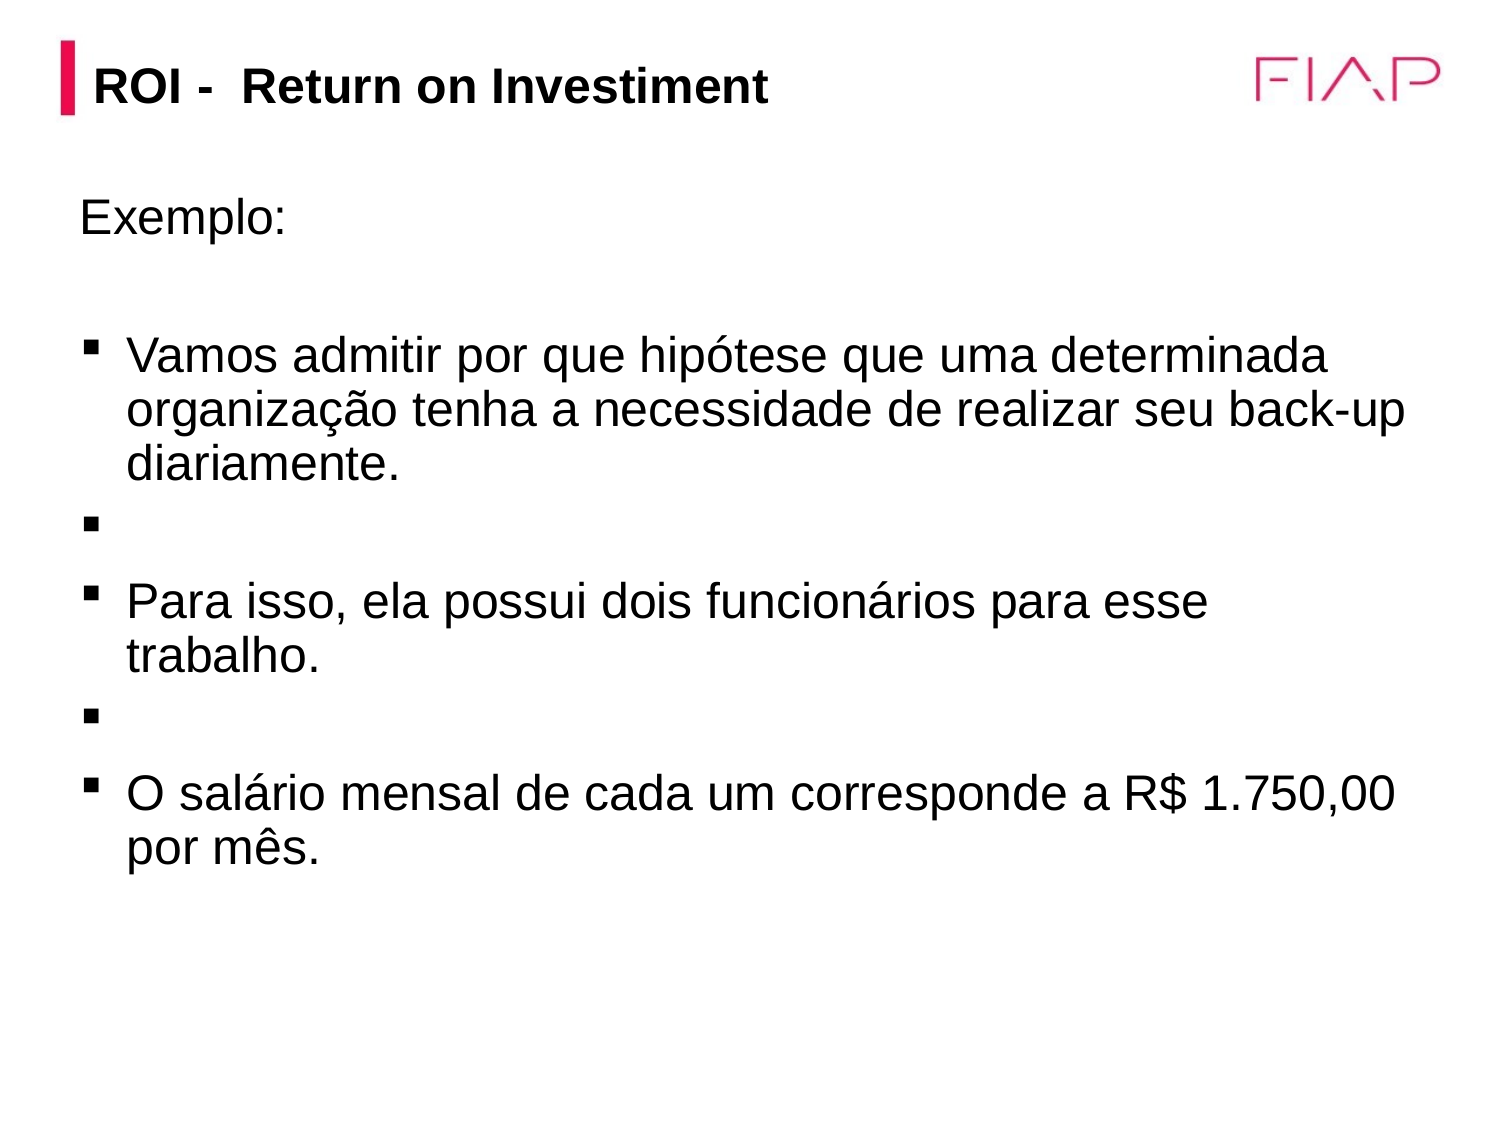

ROI -  Return on Investiment
Exemplo:

Vamos admitir por que hipótese que uma determinada organização tenha a necessidade de realizar seu back-up diariamente.

Para isso, ela possui dois funcionários para esse trabalho.

O salário mensal de cada um corresponde a R$ 1.750,00 por mês.